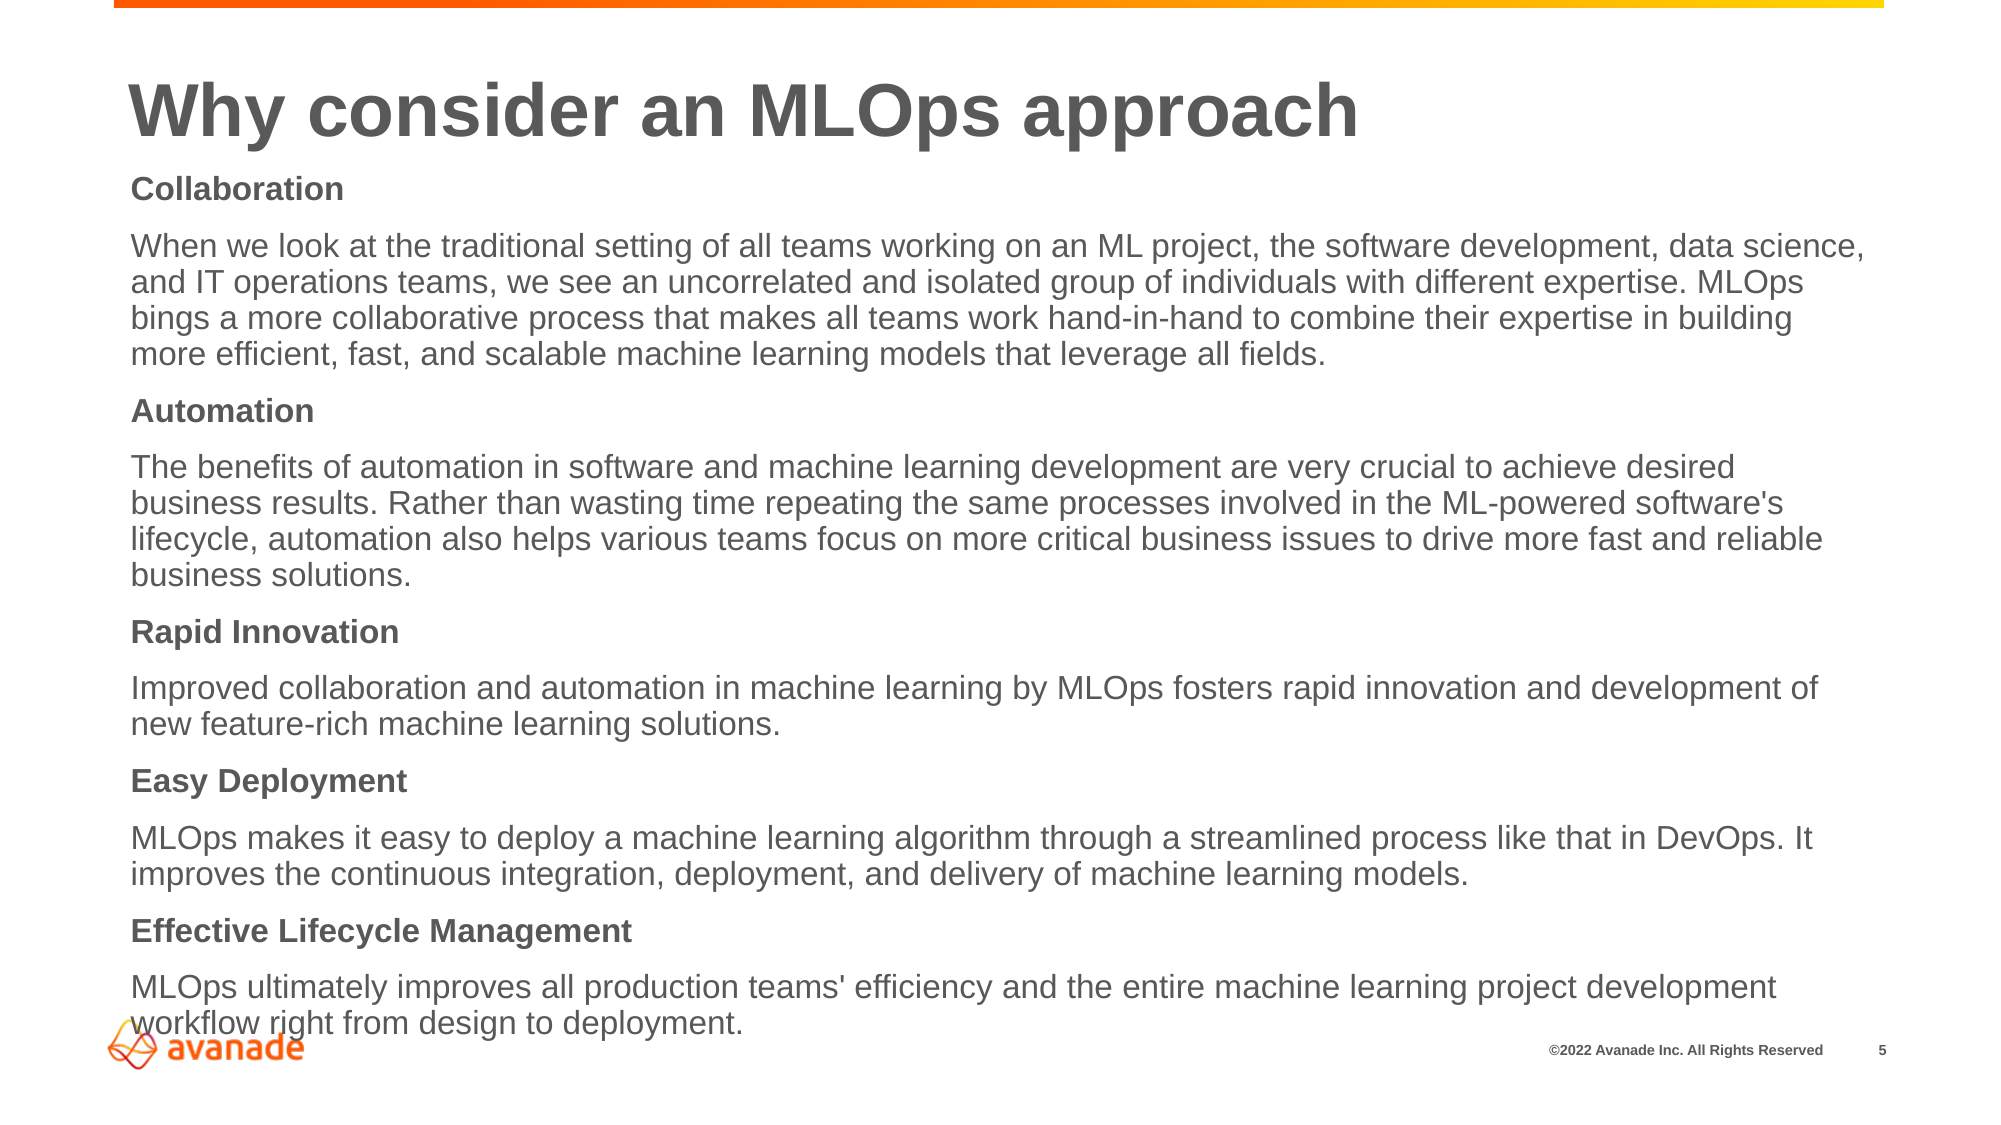

# Why consider an MLOps approach
Collaboration
When we look at the traditional setting of all teams working on an ML project, the software development, data science, and IT operations teams, we see an uncorrelated and isolated group of individuals with different expertise. MLOps bings a more collaborative process that makes all teams work hand-in-hand to combine their expertise in building more efficient, fast, and scalable machine learning models that leverage all fields.
Automation
The benefits of automation in software and machine learning development are very crucial to achieve desired business results. Rather than wasting time repeating the same processes involved in the ML-powered software's lifecycle, automation also helps various teams focus on more critical business issues to drive more fast and reliable business solutions.
Rapid Innovation
Improved collaboration and automation in machine learning by MLOps fosters rapid innovation and development of new feature-rich machine learning solutions.
Easy Deployment
MLOps makes it easy to deploy a machine learning algorithm through a streamlined process like that in DevOps. It improves the continuous integration, deployment, and delivery of machine learning models.
Effective Lifecycle Management
MLOps ultimately improves all production teams' efficiency and the entire machine learning project development workflow right from design to deployment.
5